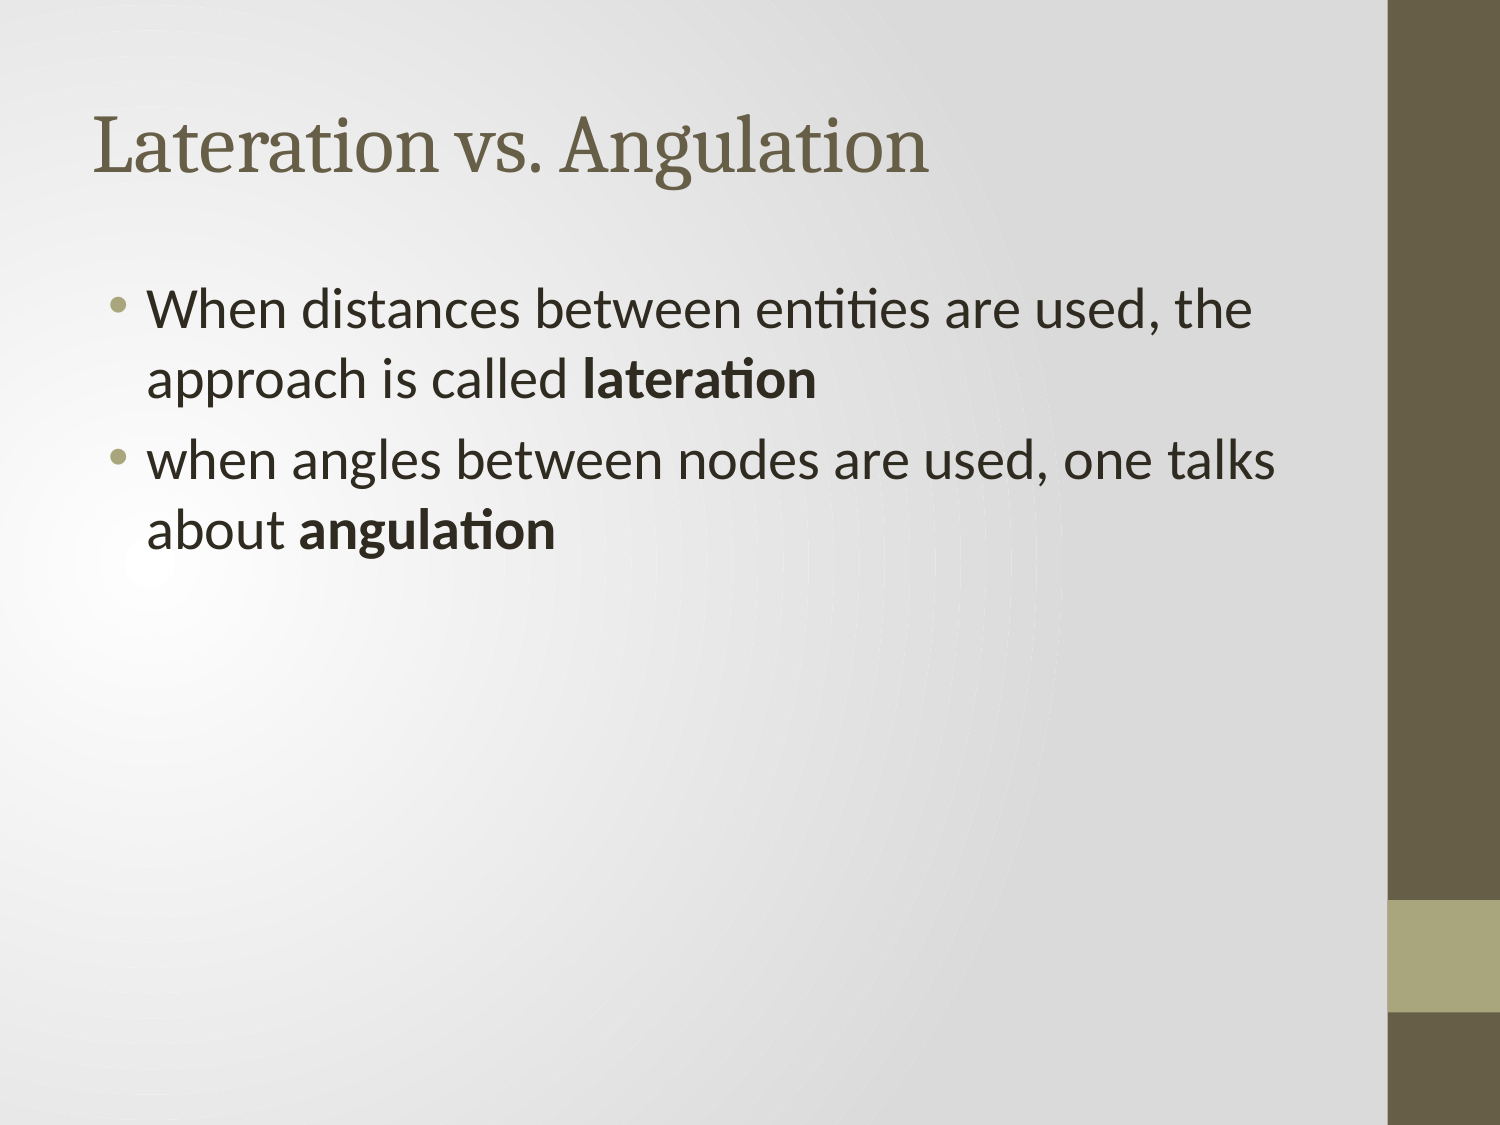

# Lateration vs. Angulation
When distances between entities are used, the approach is called lateration
when angles between nodes are used, one talks about angulation